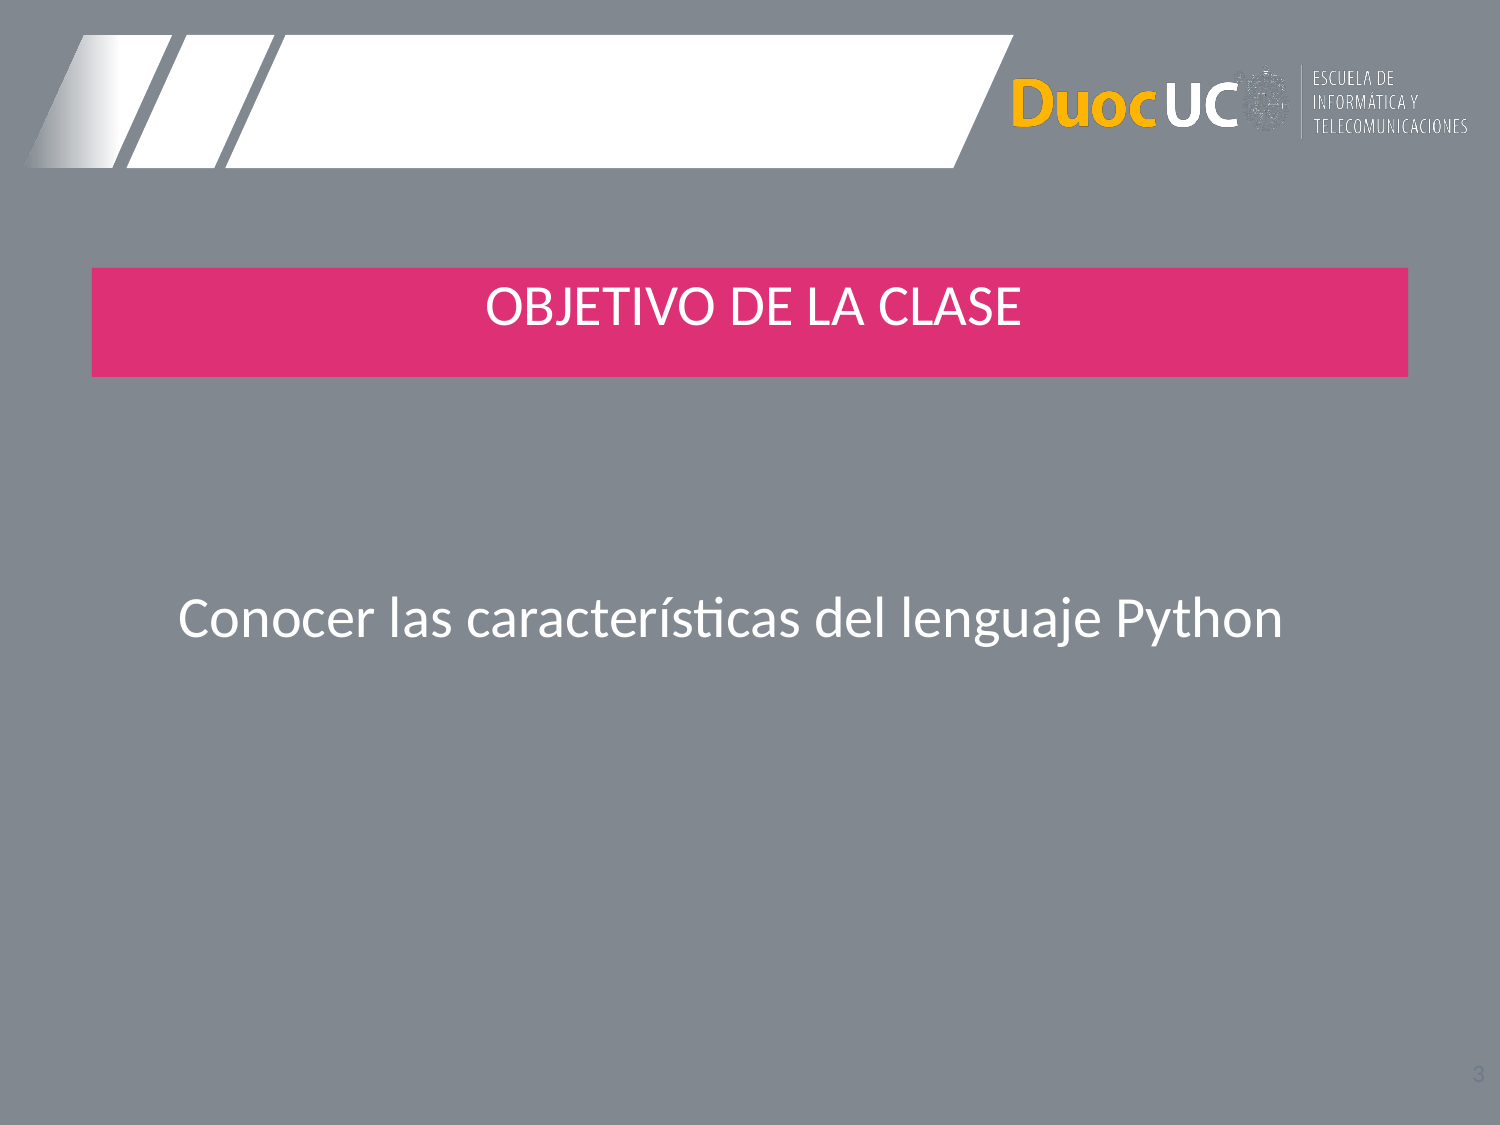

OBJETIVO DE LA CLASE
Conocer las características del lenguaje Python
3